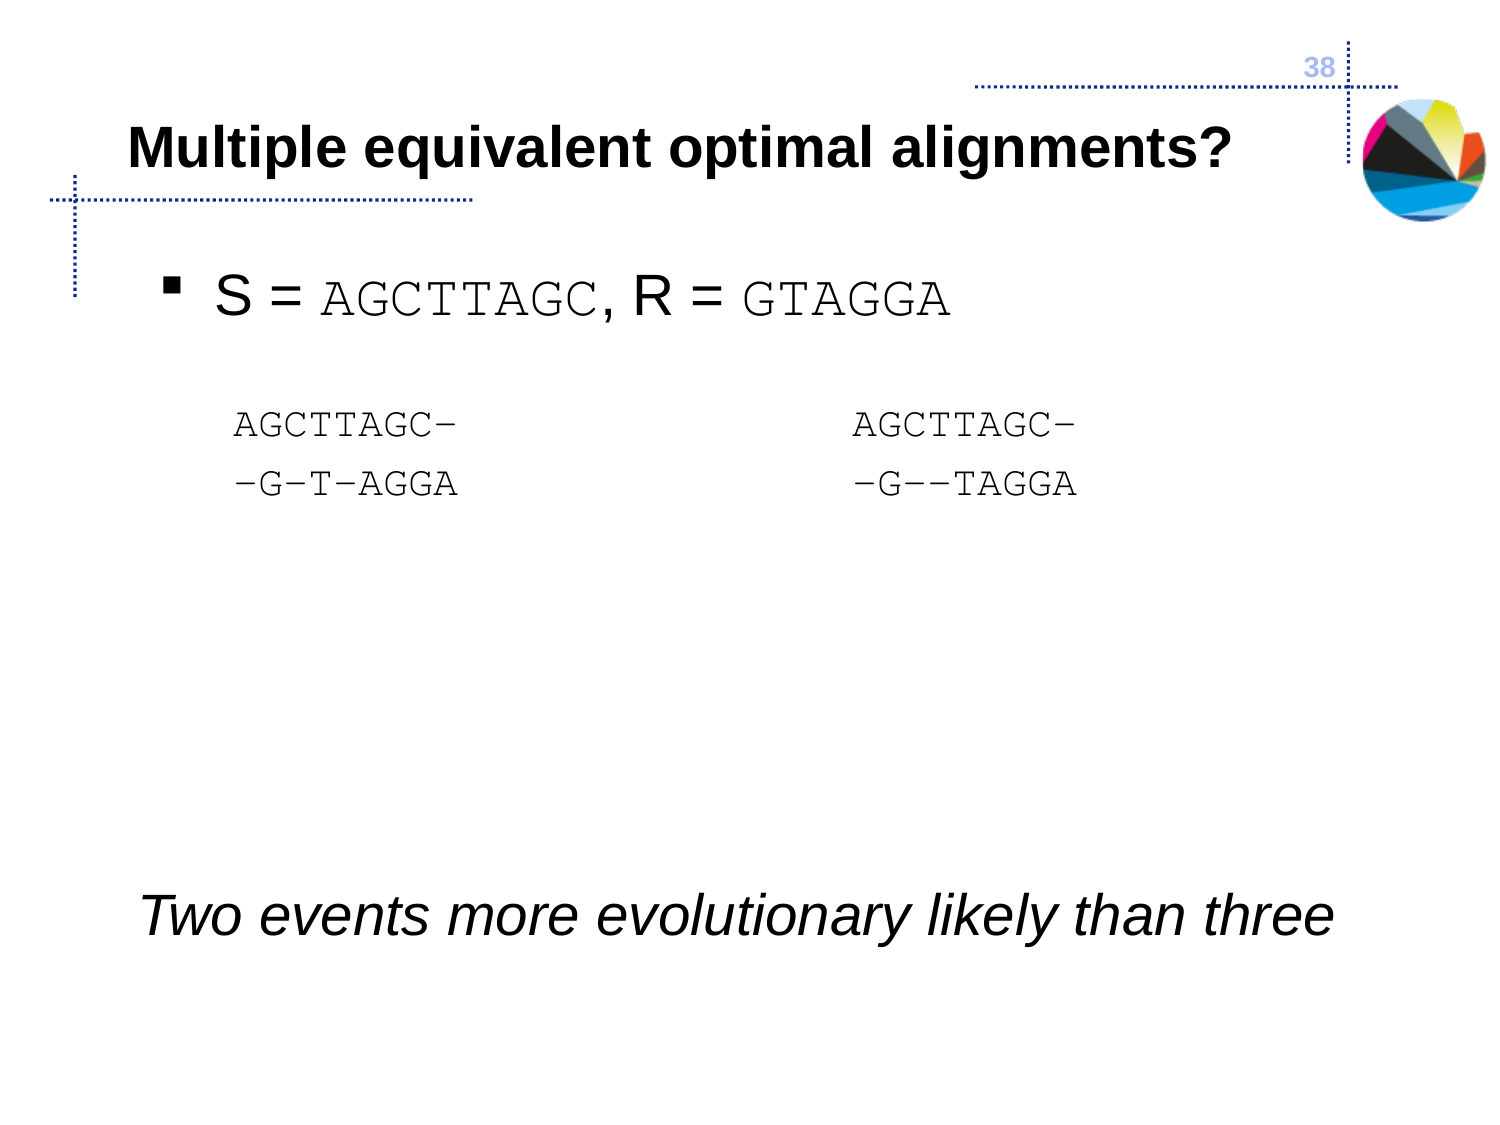

38
# Multiple equivalent optimal alignments?
S = AGCTTAGC, R = GTAGGA

AGCTTAGC-
-G-T-AGGA

AGCTTAGC-
-G--TAGGA

Two events more evolutionary likely than three